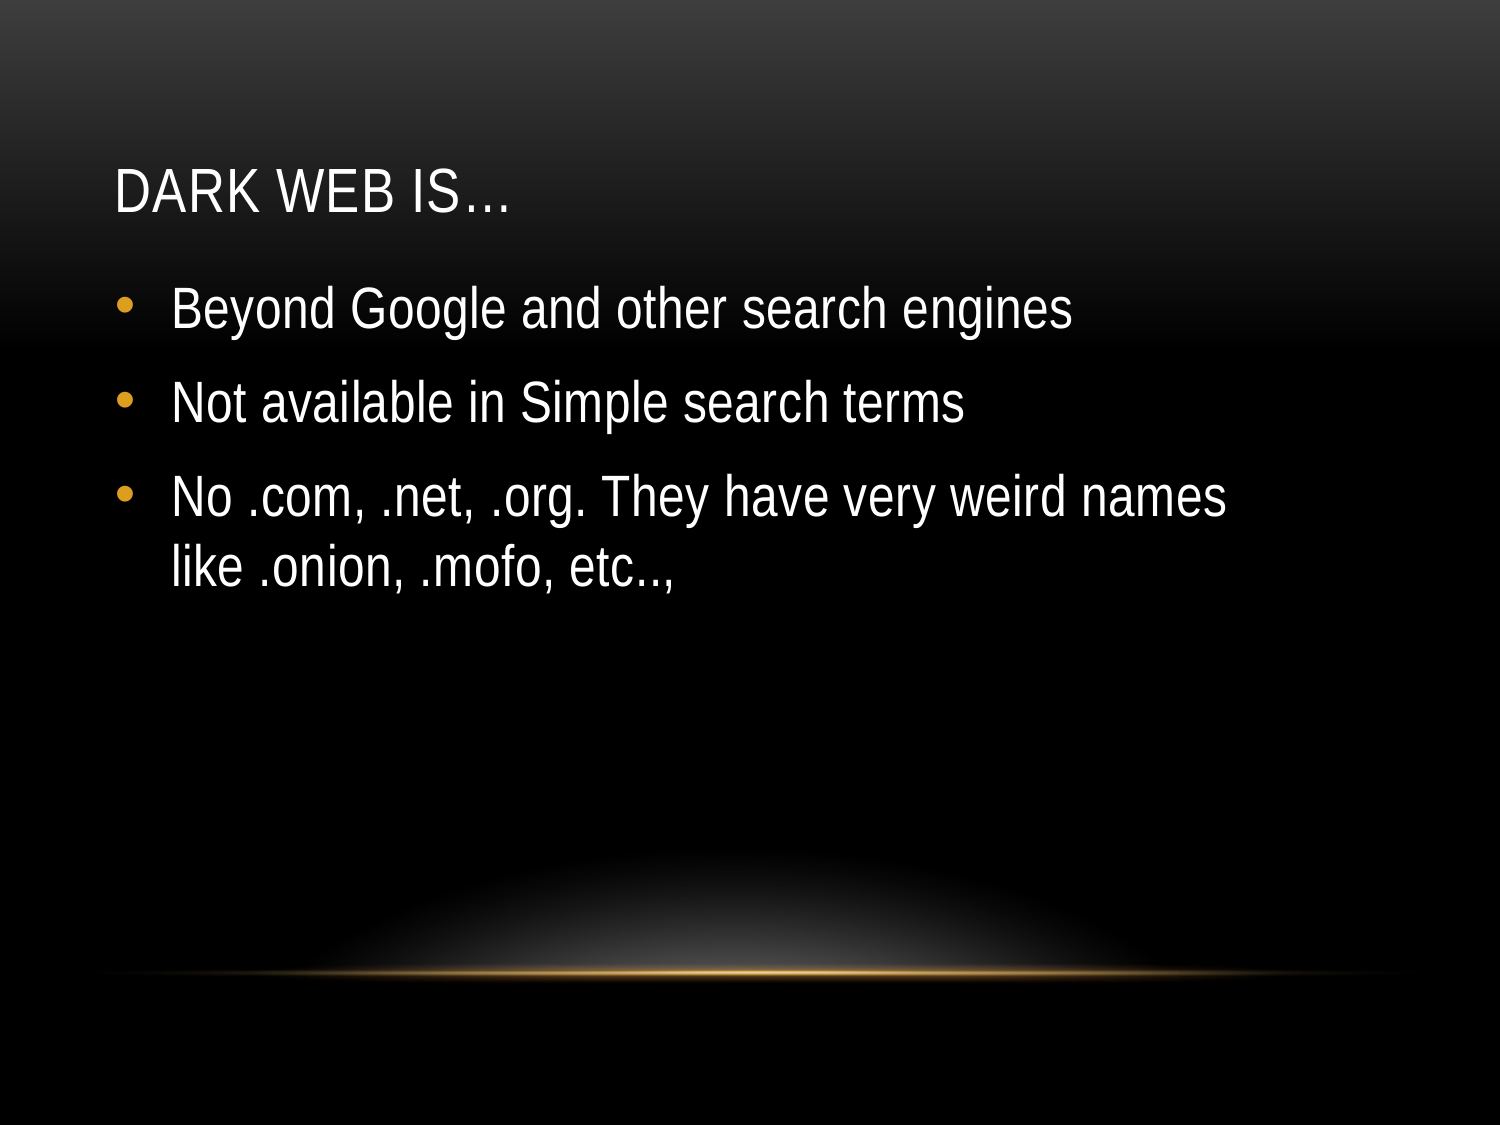

# DARK WEB IS…
Beyond Google and other search engines
Not available in Simple search terms
No .com, .net, .org. They have very weird names like .onion, .mofo, etc..,